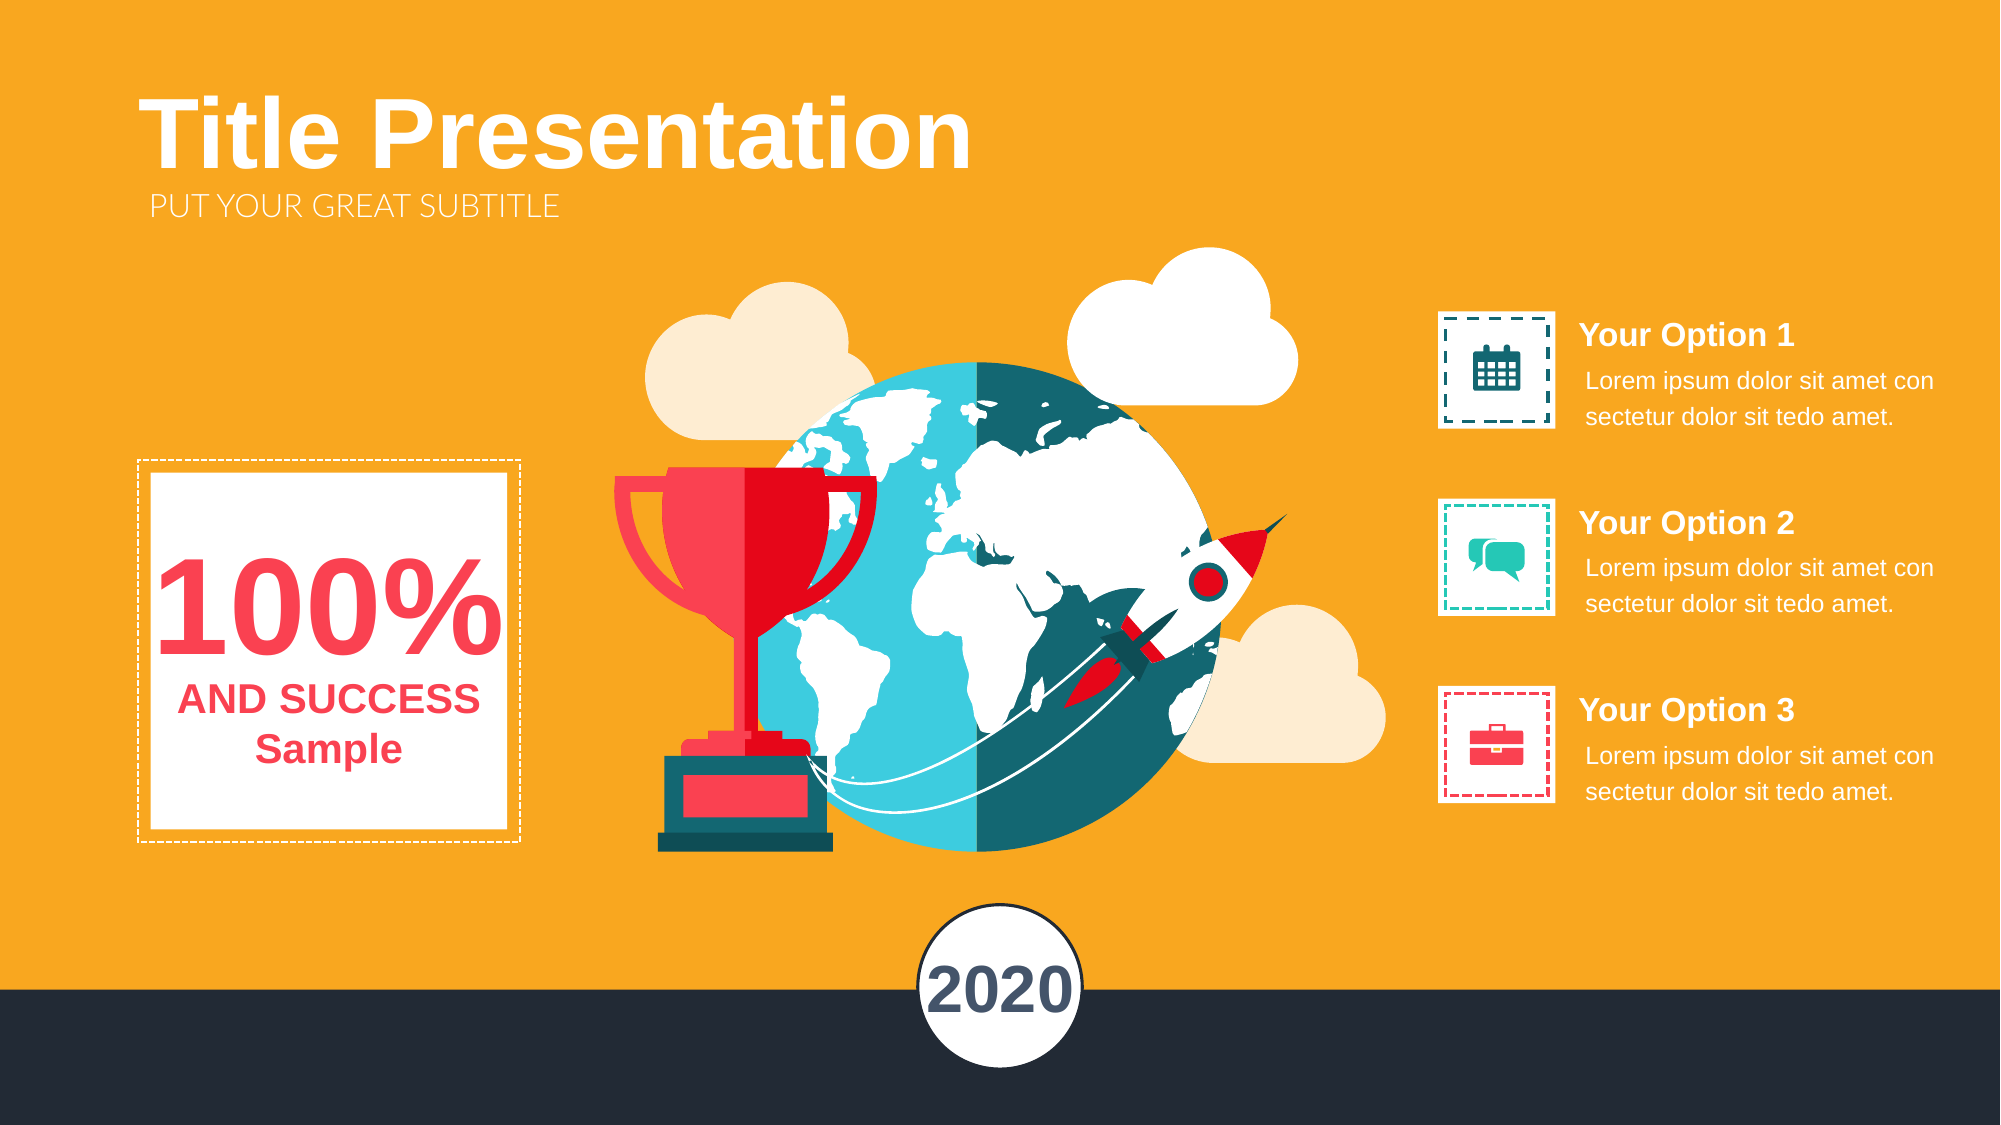

Title Presentation
PUT YOUR GREAT SUBTITLE

Your Option 1

Lorem ipsum dolor sit amet con sectetur dolor sit tedo amet.

100%
AND SUCCESS
Sample
Your Option 2

Lorem ipsum dolor sit amet con sectetur dolor sit tedo amet.
Your Option 3

Lorem ipsum dolor sit amet con sectetur dolor sit tedo amet.

2020